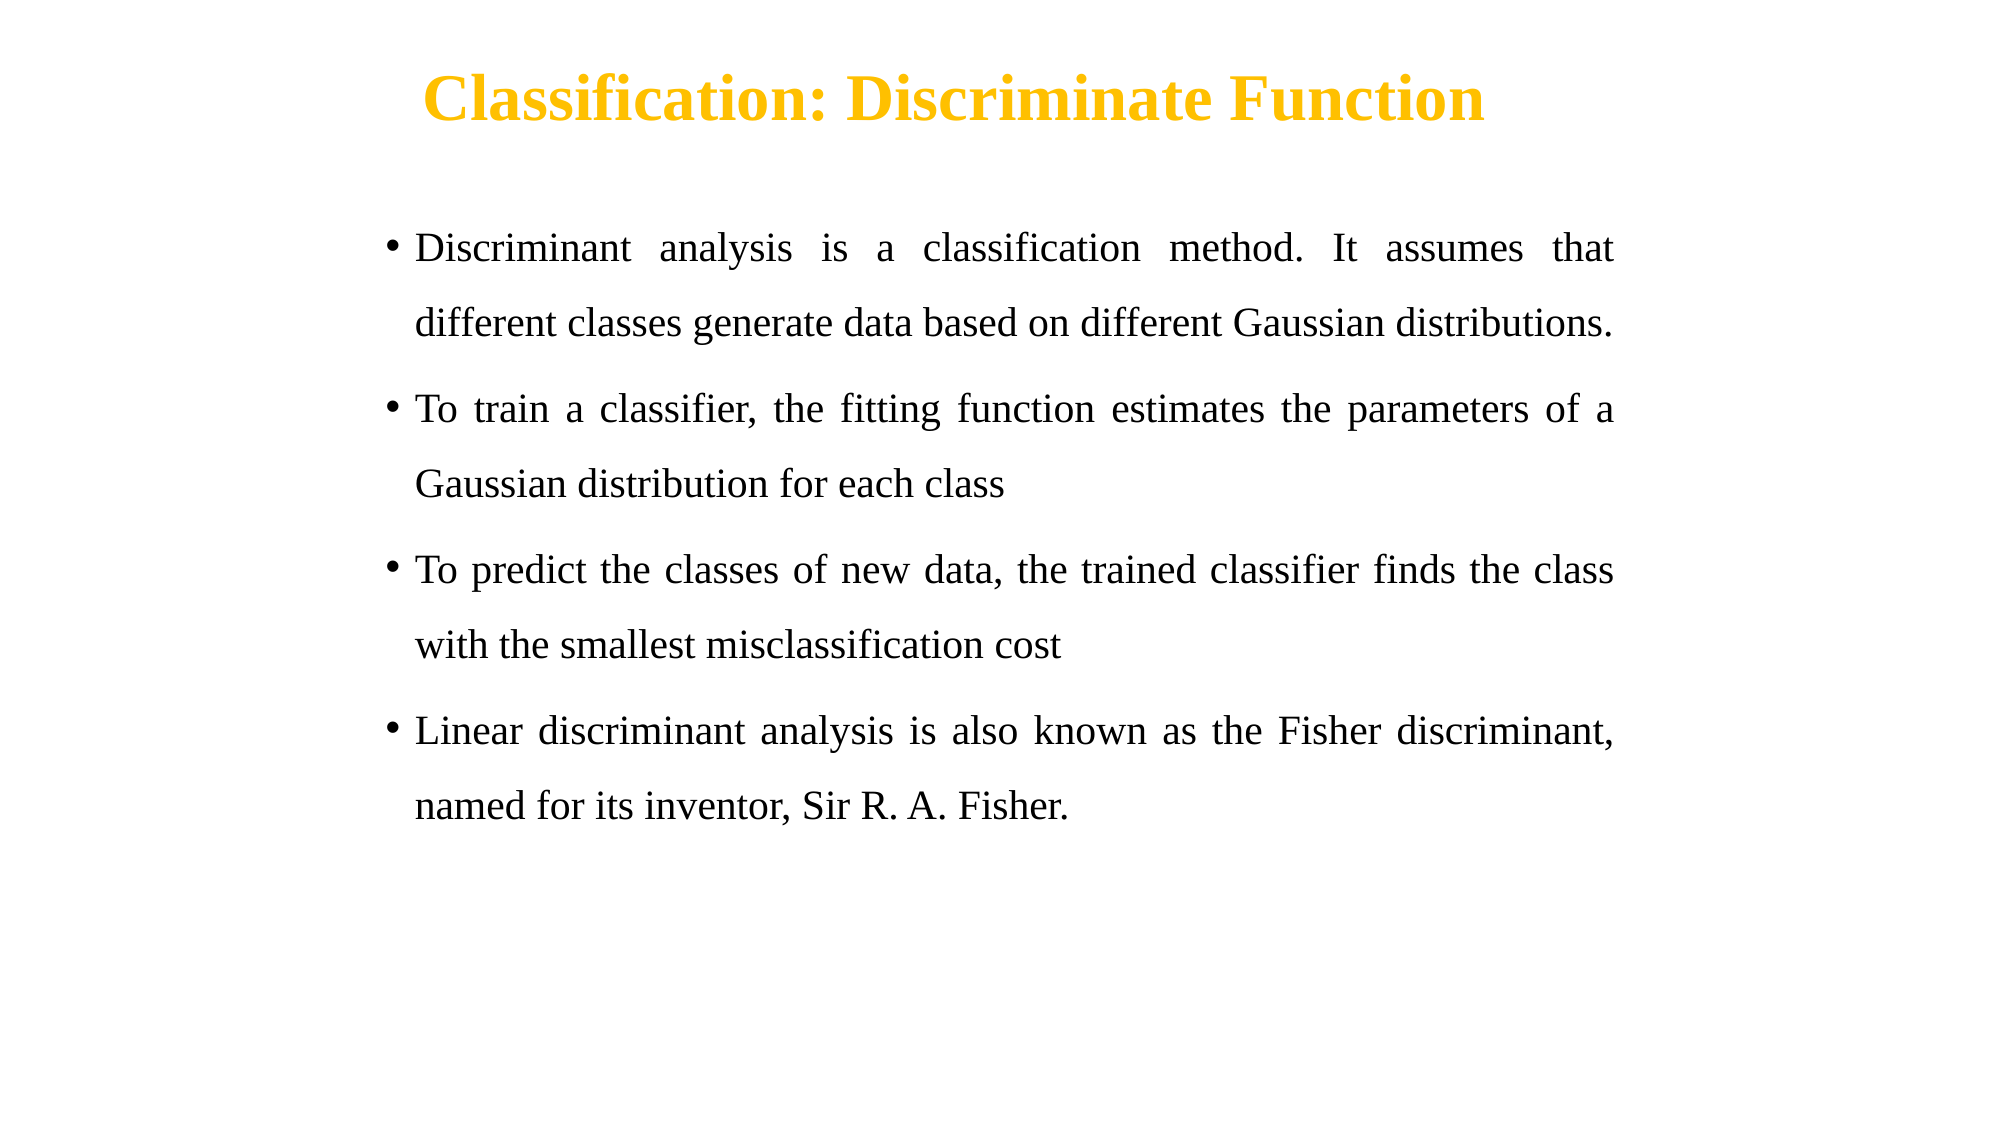

Classification: Discriminate Function
Discriminant analysis is a classification method. It assumes that different classes generate data based on different Gaussian distributions.
To train a classifier, the fitting function estimates the parameters of a Gaussian distribution for each class
To predict the classes of new data, the trained classifier finds the class with the smallest misclassification cost
Linear discriminant analysis is also known as the Fisher discriminant, named for its inventor, Sir R. A. Fisher.